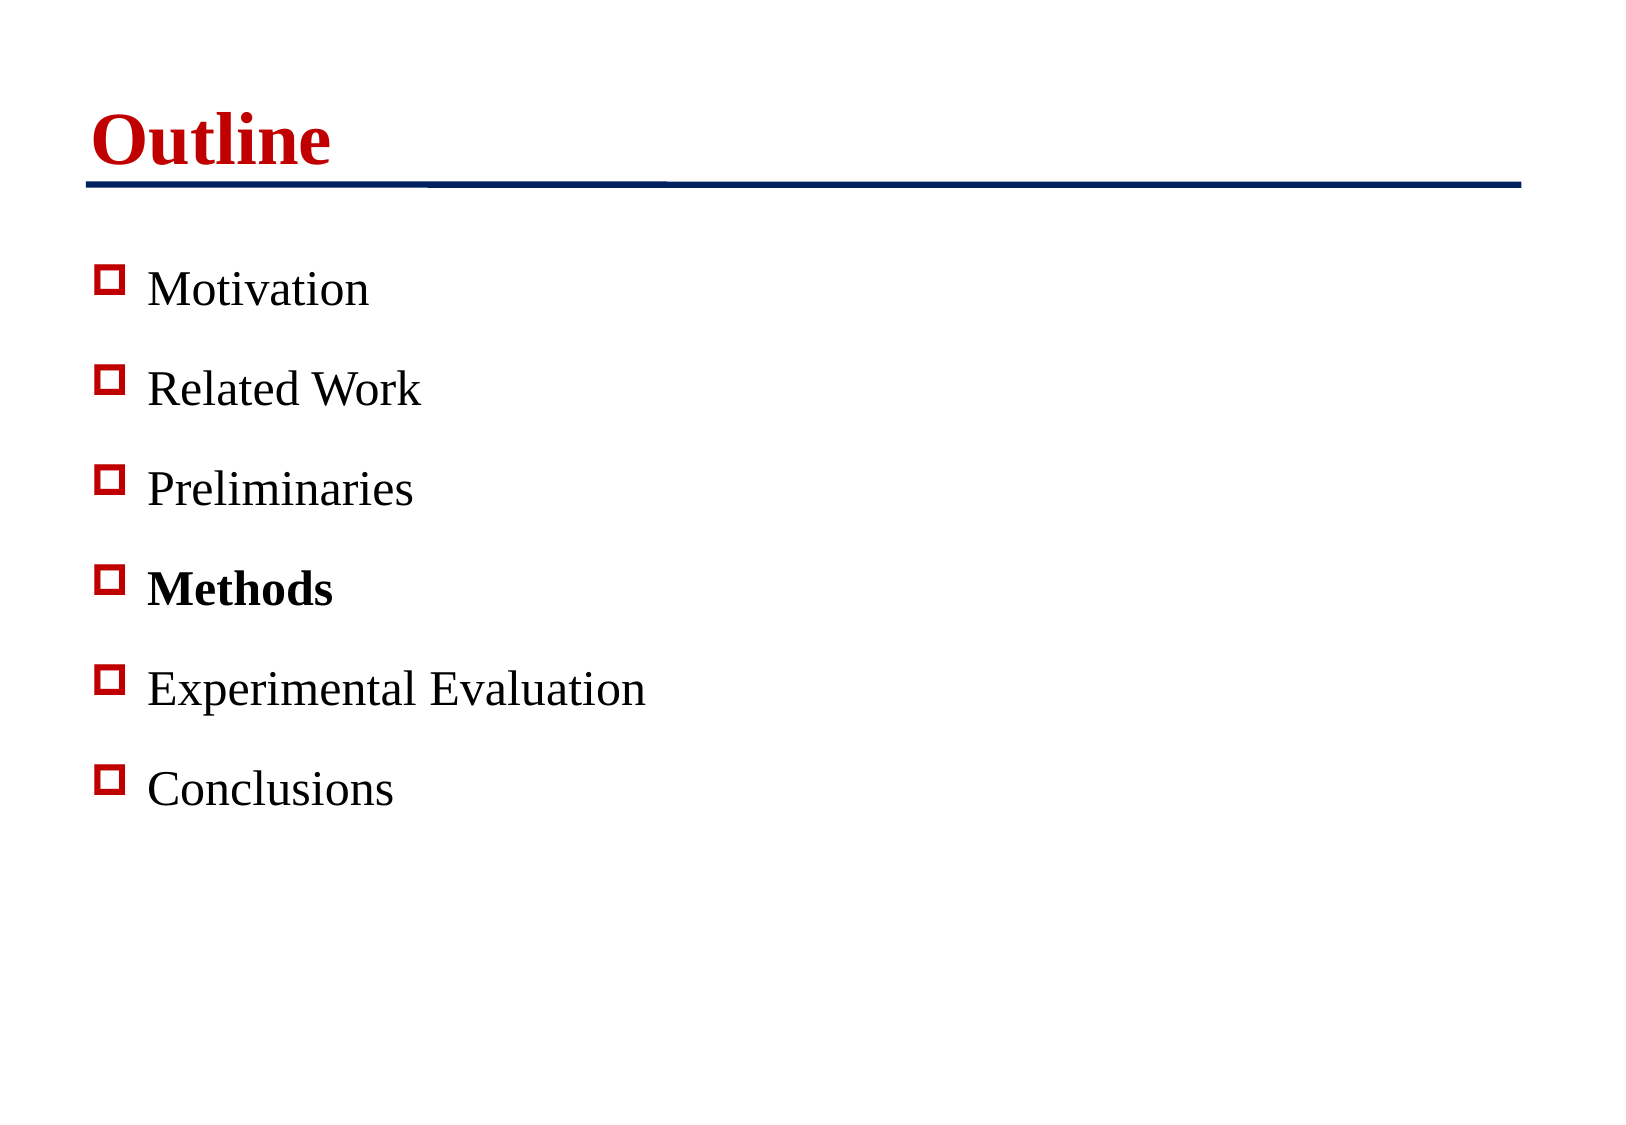

# Outline
Motivation
Related Work
Preliminaries
Methods
Experimental Evaluation
Conclusions